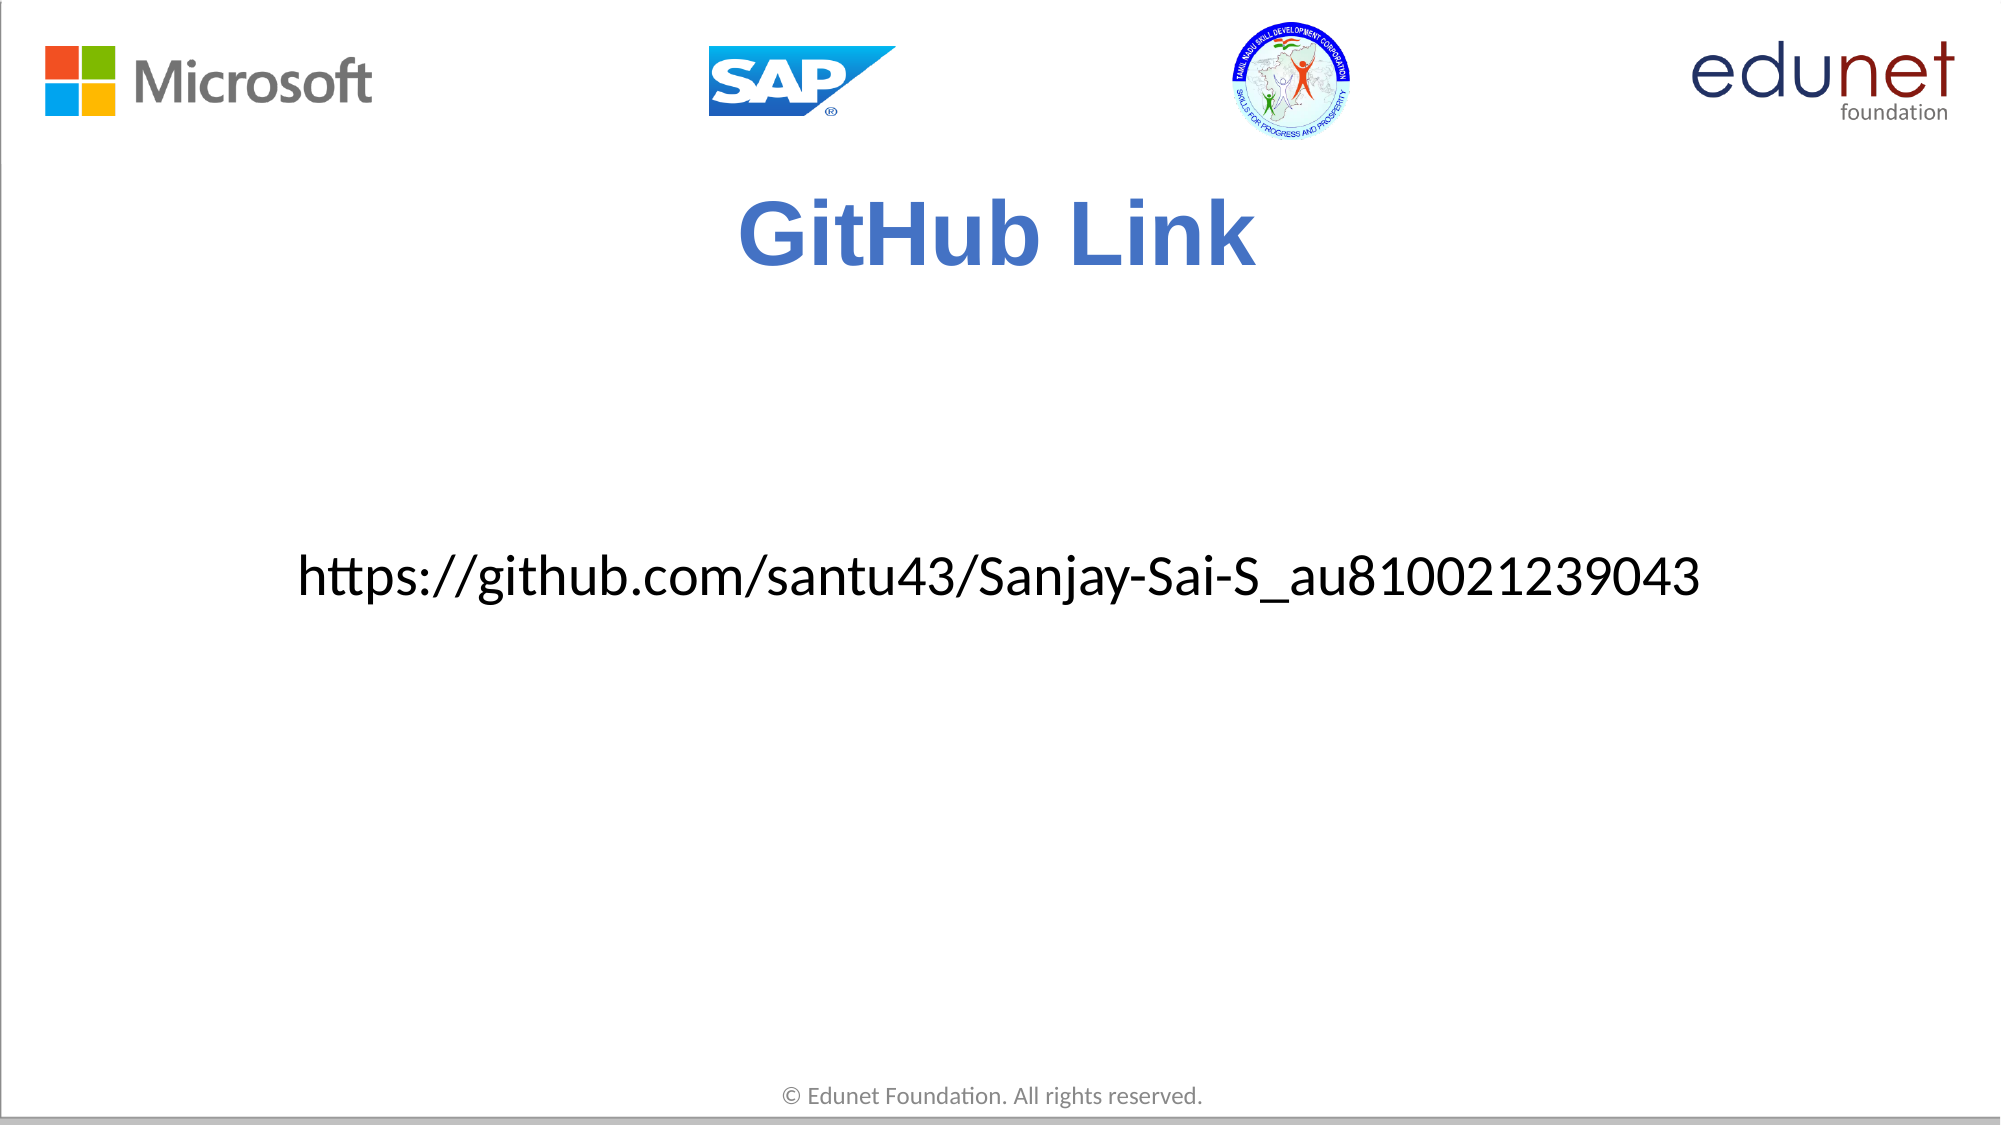

# GitHub Link
https://github.com/santu43/Sanjay-Sai-S_au810021239043

© Edunet Foundation. All rights reserved.